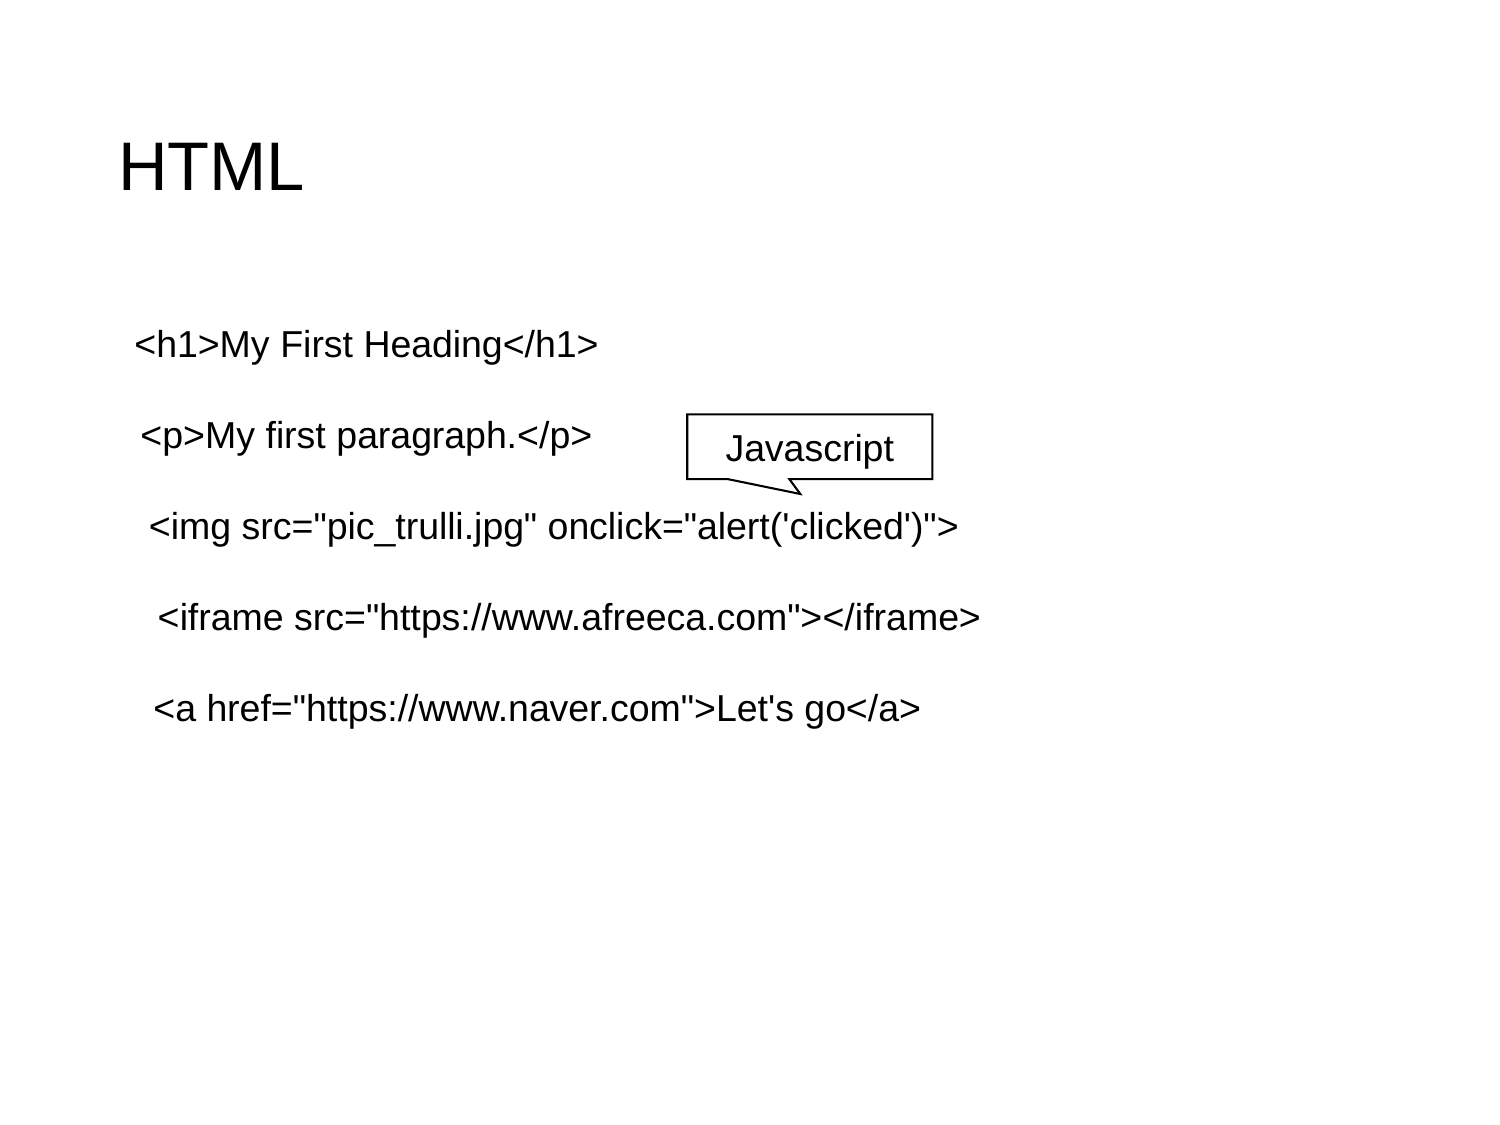

# HTML
<h1>My First Heading</h1>
<p>My first paragraph.</p>
Javascript
<img src="pic_trulli.jpg" onclick="alert('clicked')">
<iframe src="https://www.afreeca.com"></iframe>
<a href="https://www.naver.com">Let's go</a>